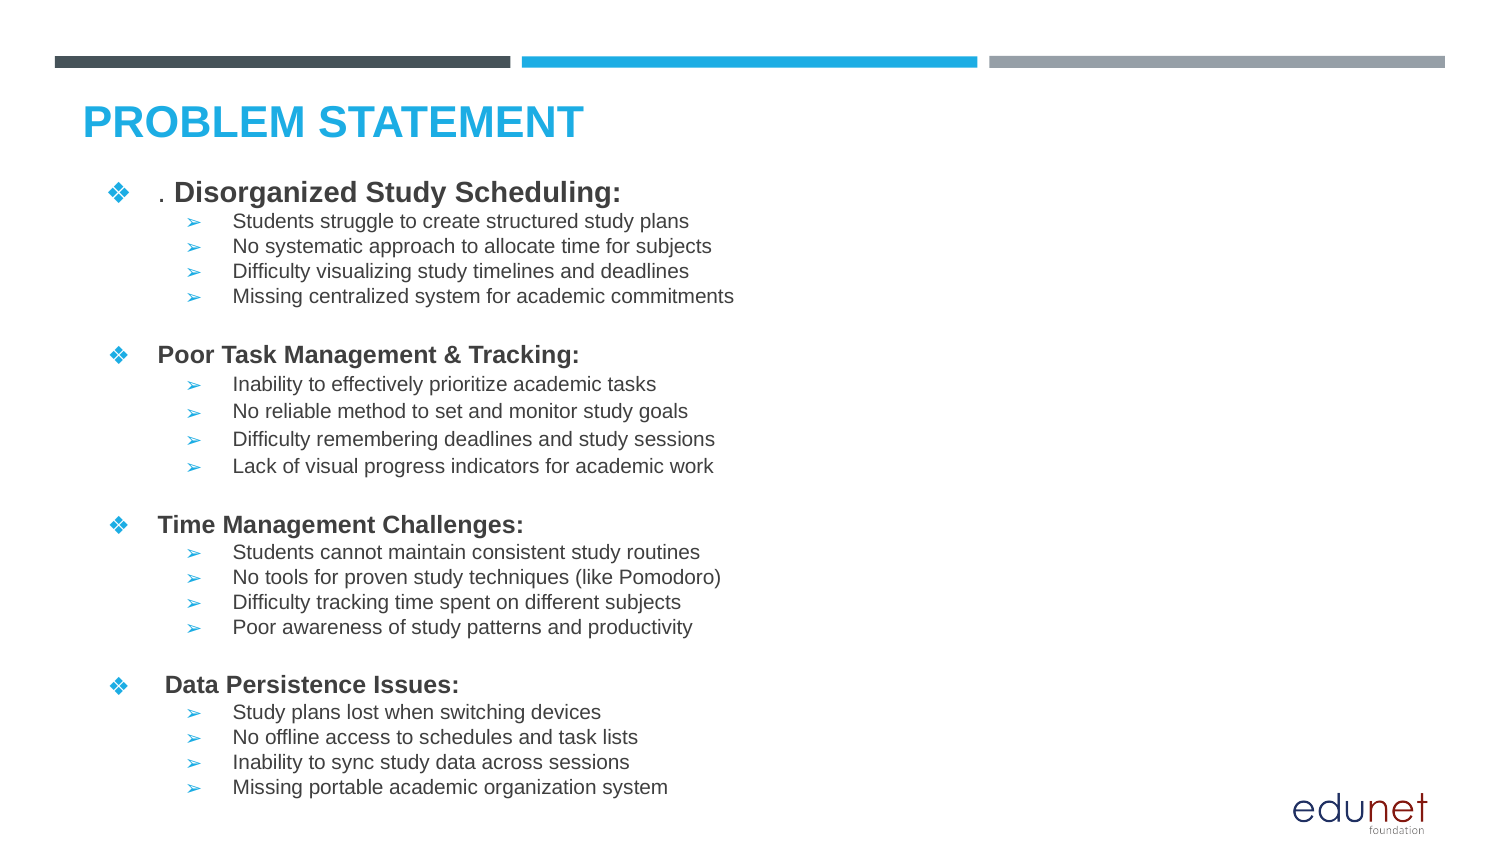

# PROBLEM STATEMENT
. Disorganized Study Scheduling:
Students struggle to create structured study plans
No systematic approach to allocate time for subjects
Difficulty visualizing study timelines and deadlines
Missing centralized system for academic commitments

Poor Task Management & Tracking:
Inability to effectively prioritize academic tasks
No reliable method to set and monitor study goals
Difficulty remembering deadlines and study sessions
Lack of visual progress indicators for academic work

Time Management Challenges:
Students cannot maintain consistent study routines
No tools for proven study techniques (like Pomodoro)
Difficulty tracking time spent on different subjects
Poor awareness of study patterns and productivity

 Data Persistence Issues:
Study plans lost when switching devices
No offline access to schedules and task lists
Inability to sync study data across sessions
Missing portable academic organization system